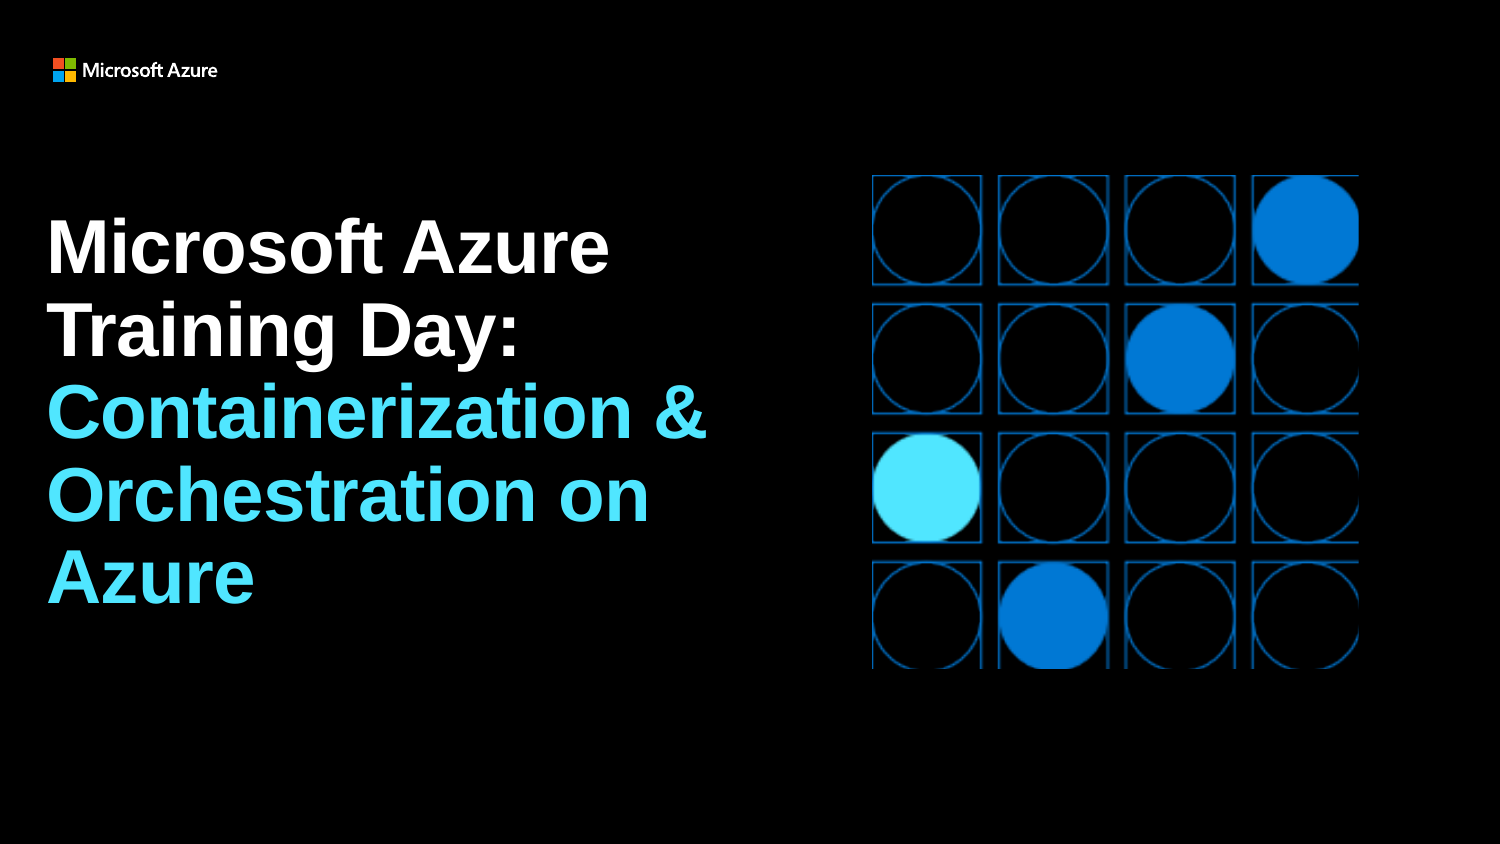

Microsoft Azure Training Day:
Containerization & Orchestration on Azure